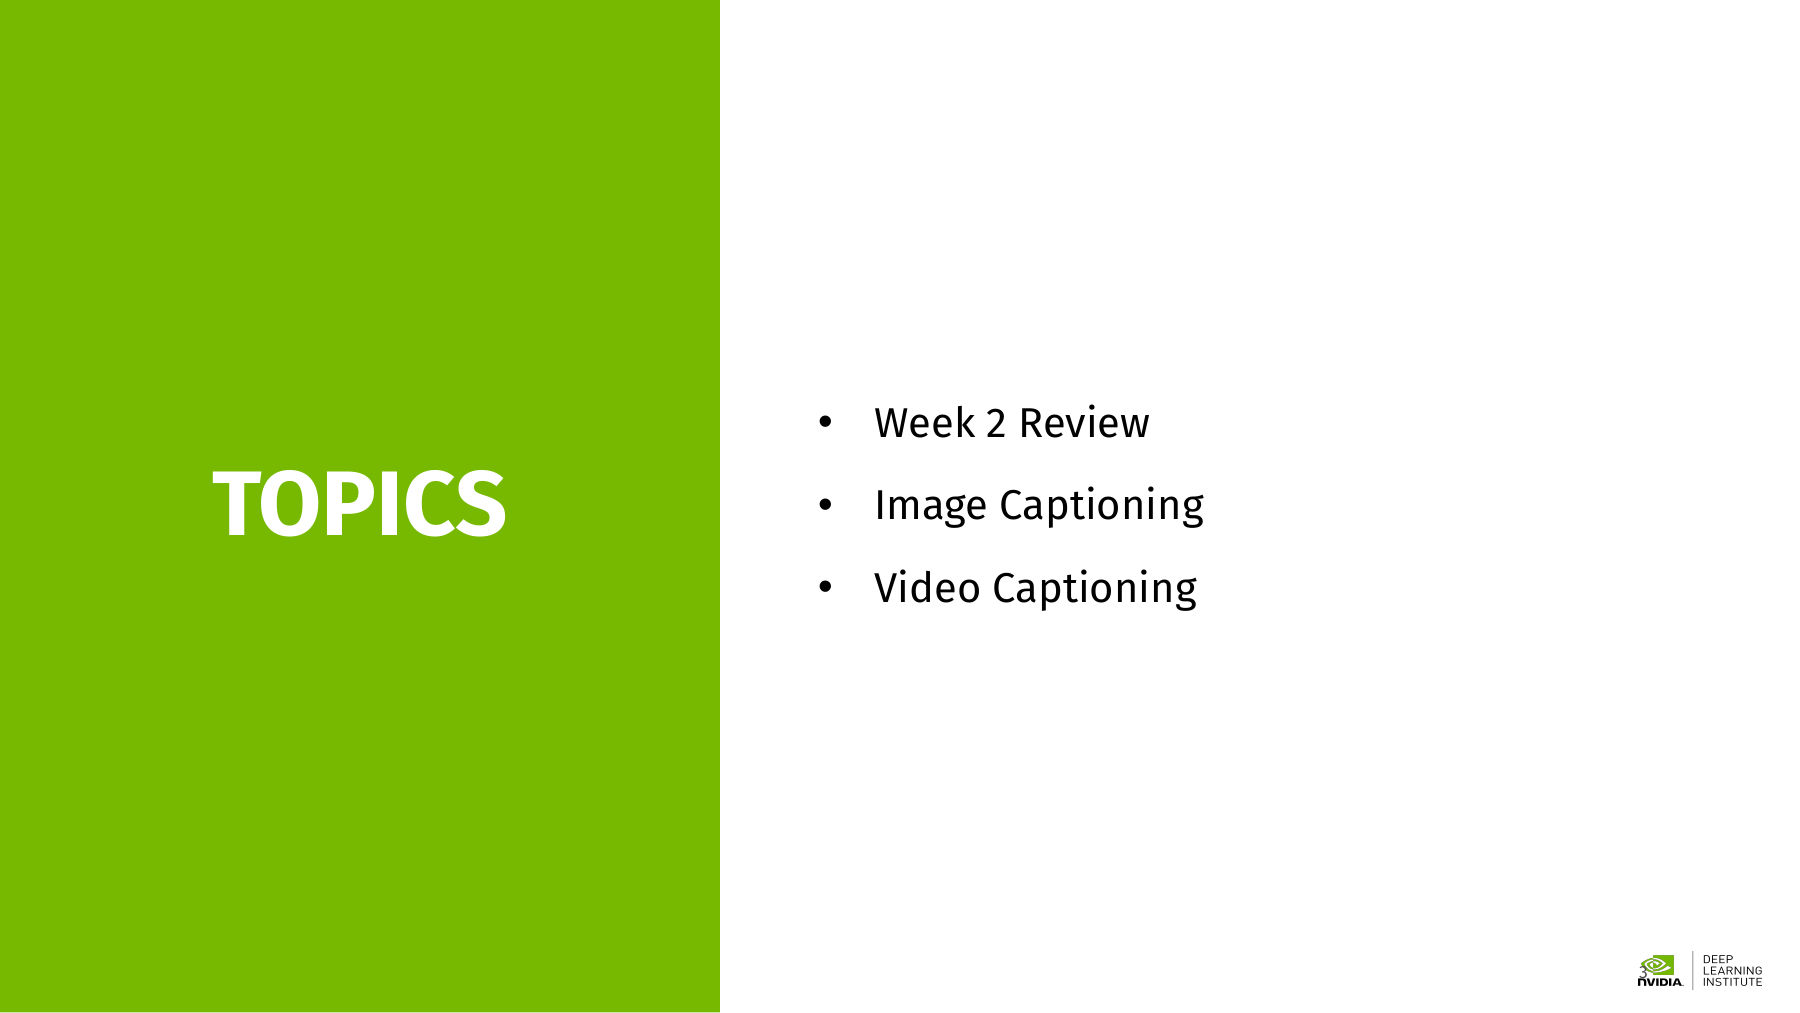

Week 2 Review
Image Captioning
Video Captioning
TOPICS